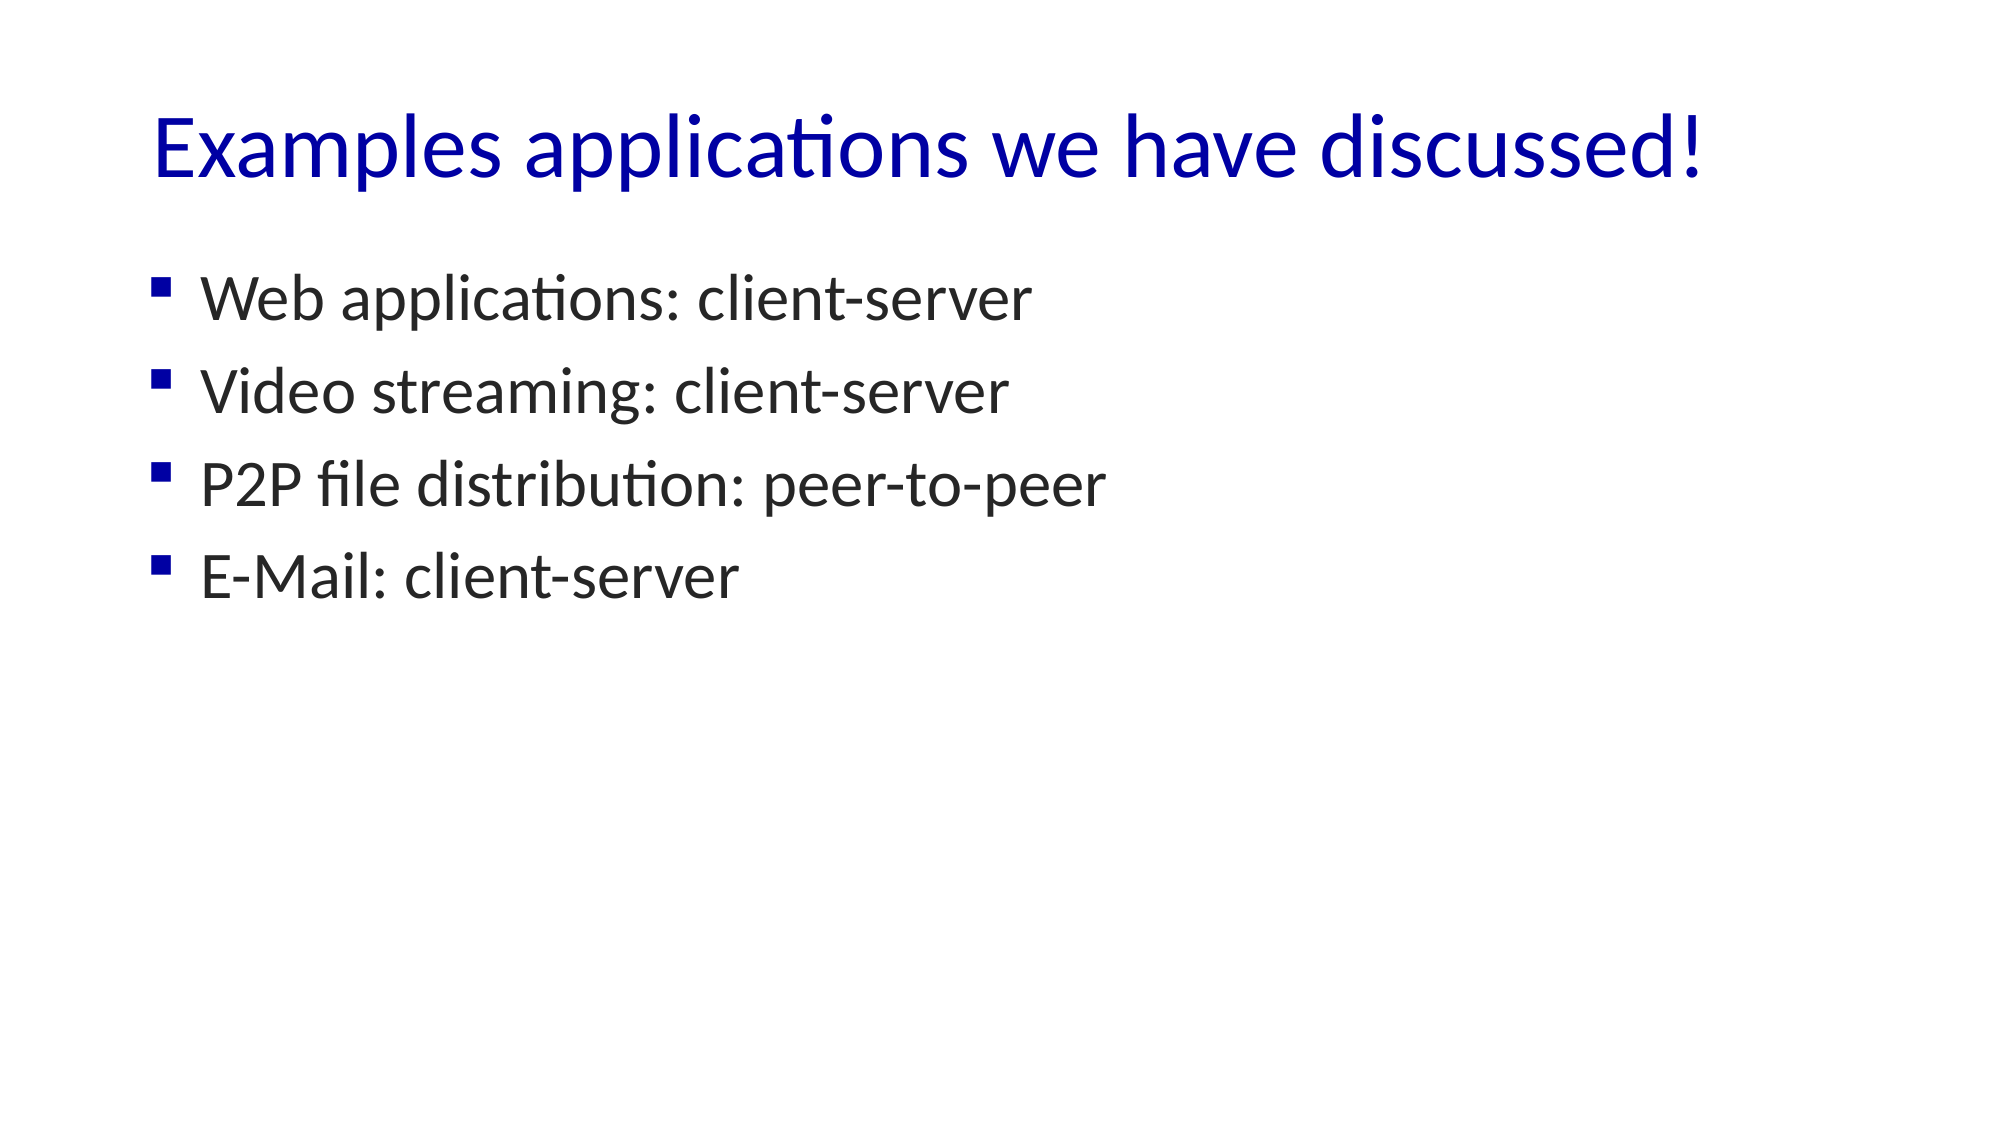

# Examples applications we have discussed!
Web applications: client-server
Video streaming: client-server
P2P file distribution: peer-to-peer
E-Mail: client-server